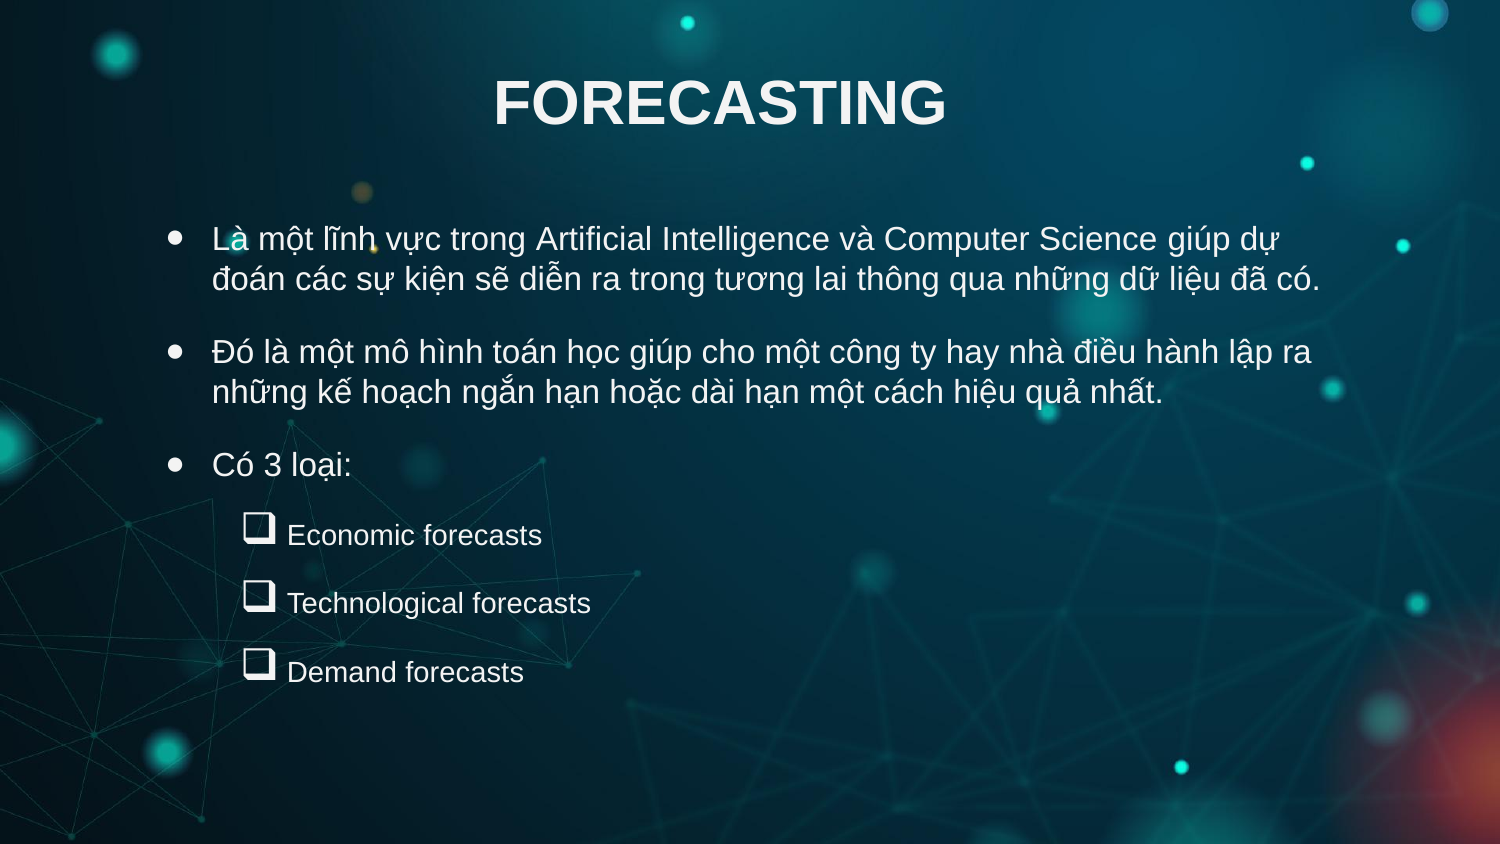

FORECASTING
Là một lĩnh vực trong Artificial Intelligence và Computer Science giúp dự đoán các sự kiện sẽ diễn ra trong tương lai thông qua những dữ liệu đã có.
Đó là một mô hình toán học giúp cho một công ty hay nhà điều hành lập ra những kế hoạch ngắn hạn hoặc dài hạn một cách hiệu quả nhất.
Có 3 loại:
Economic forecasts
Technological forecasts
Demand forecasts